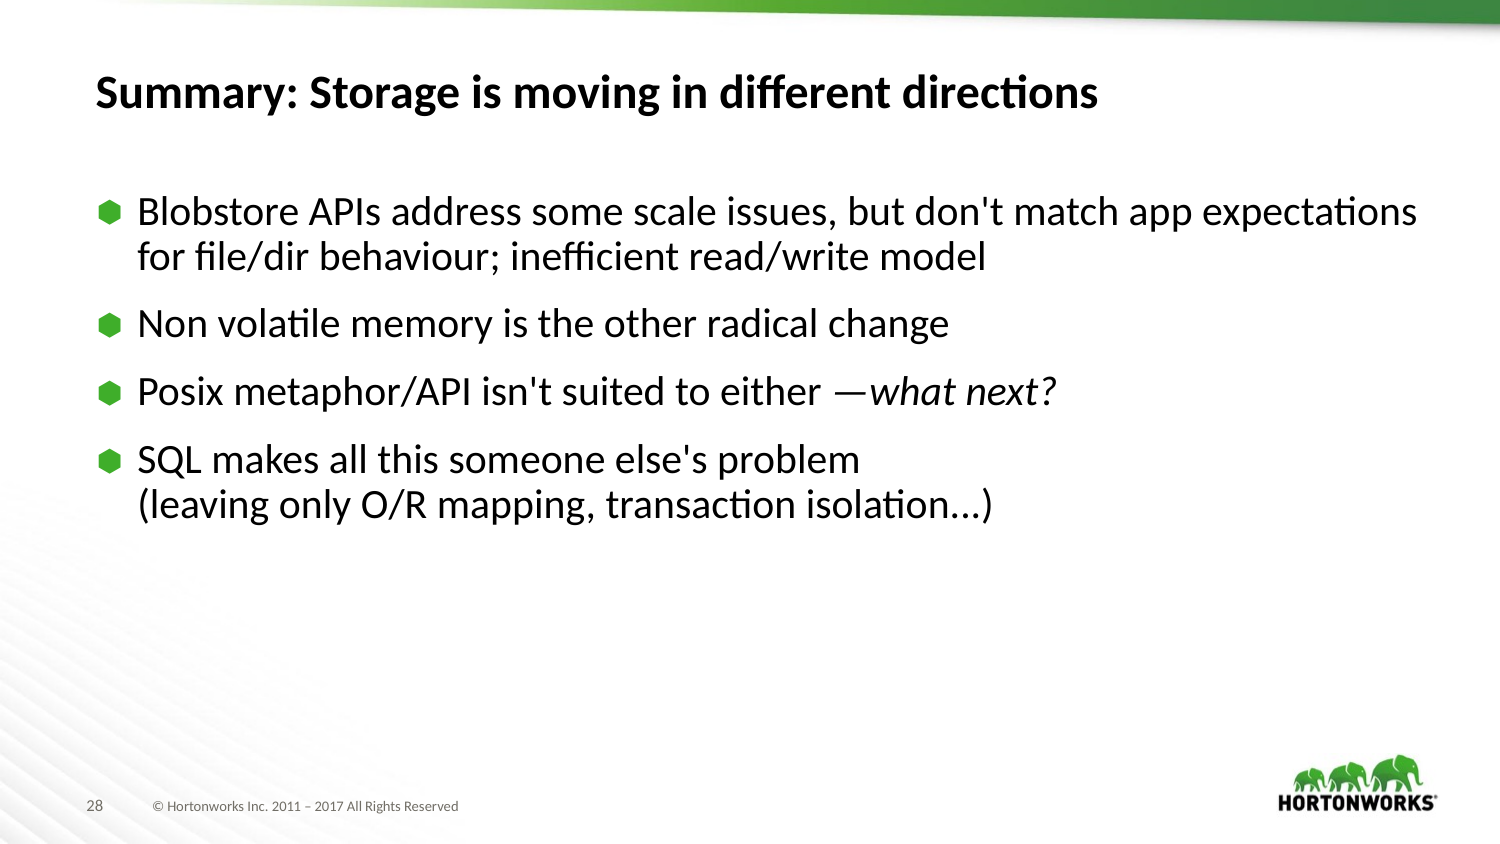

# Summary: Storage is moving in different directions
Blobstore APIs address some scale issues, but don't match app expectations for file/dir behaviour; inefficient read/write model
Non volatile memory is the other radical change
Posix metaphor/API isn't suited to either —what next?
SQL makes all this someone else's problem
(leaving only O/R mapping, transaction isolation...)